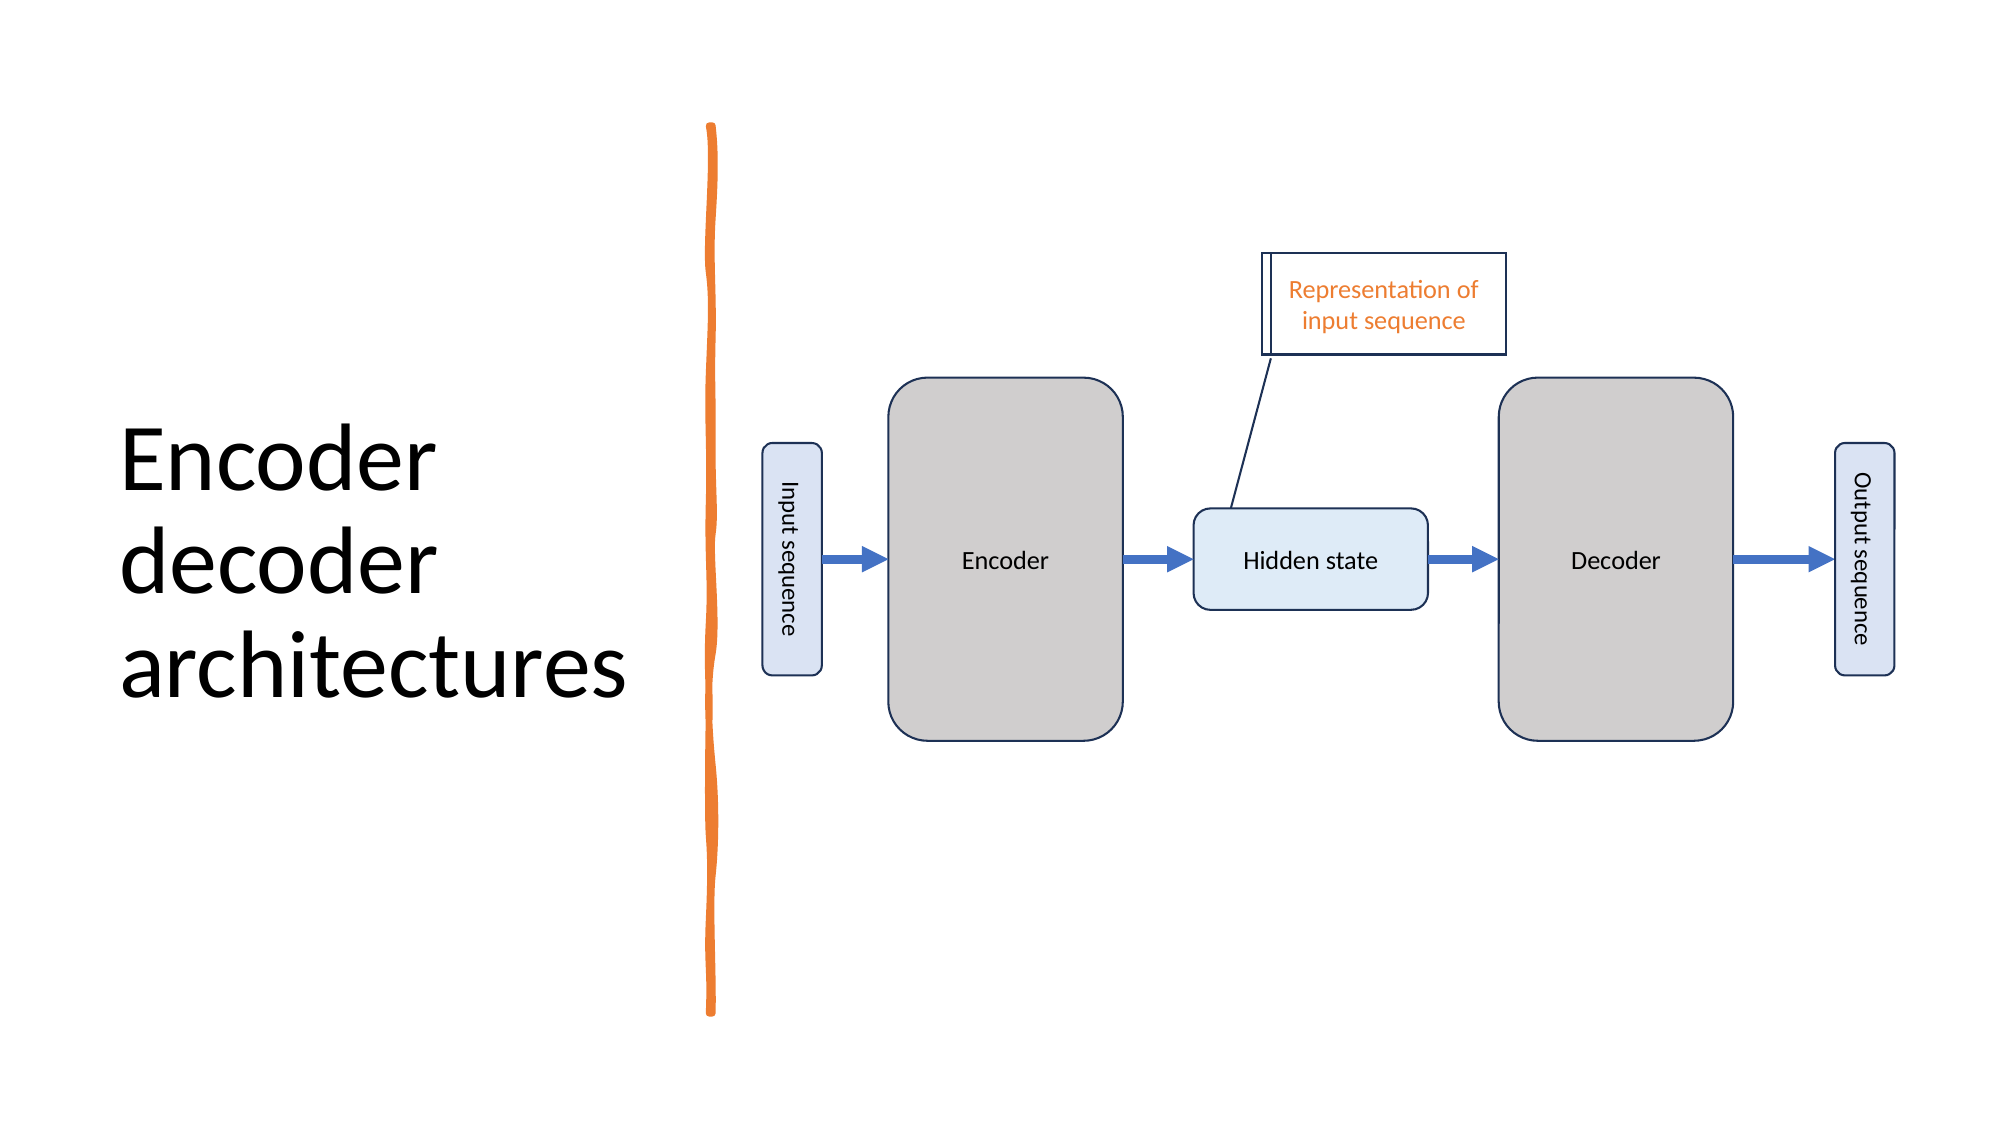

# Encoder decoder architectures
Representation of input sequence
Decoder
Encoder
Hidden state
Input sequence
Output sequence